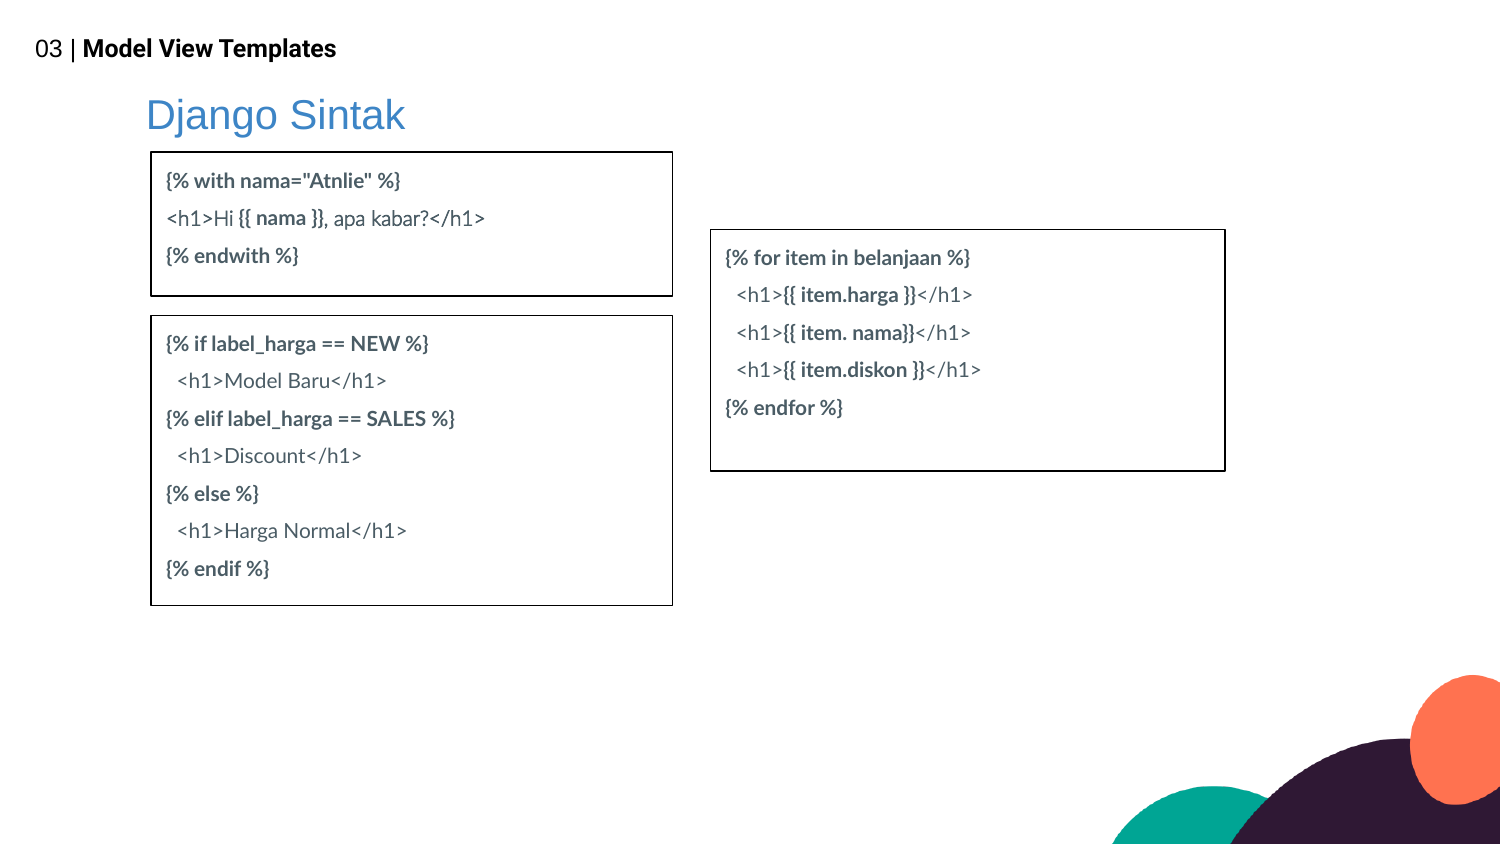

03 | Model View Templates
Django Sintak
{% with nama="Atnlie" %}
<h1>Hi {{ nama }}, apa kabar?</h1>
{% endwith %}
{% for item in belanjaan %}
  <h1>{{ item.harga }}</h1>
  <h1>{{ item. nama}}</h1>
  <h1>{{ item.diskon }}</h1>
{% endfor %}
{% if label_harga == NEW %}
  <h1>Model Baru</h1>
{% elif label_harga == SALES %}
  <h1>Discount</h1>
{% else %}
  <h1>Harga Normal</h1>
{% endif %}